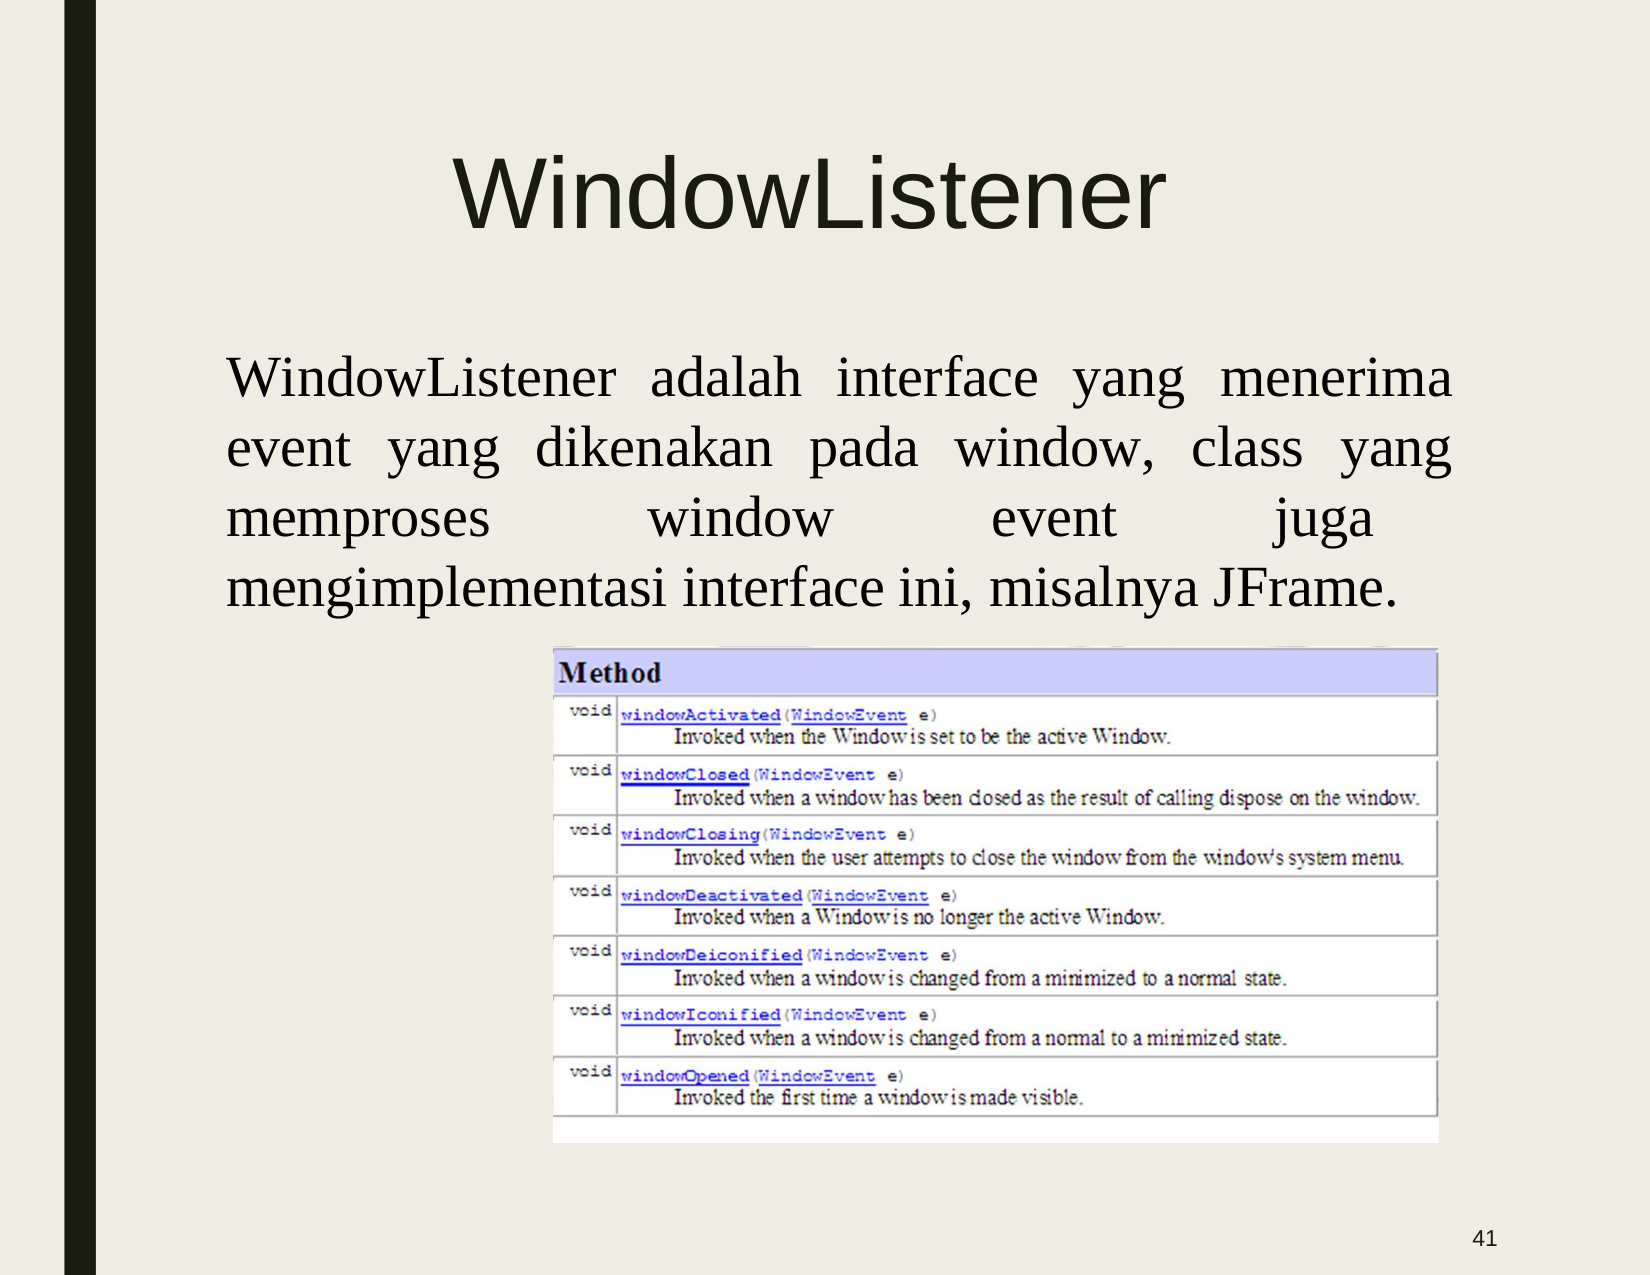

# WindowListener
WindowListener  adalah  interface  yang  menerima event  yang  dikenakan  pada  window,  class  yang memproses  window  event  juga  mengimplementasi interface ini, misalnya JFrame.
Pemrograman Berorientasi Objek

41